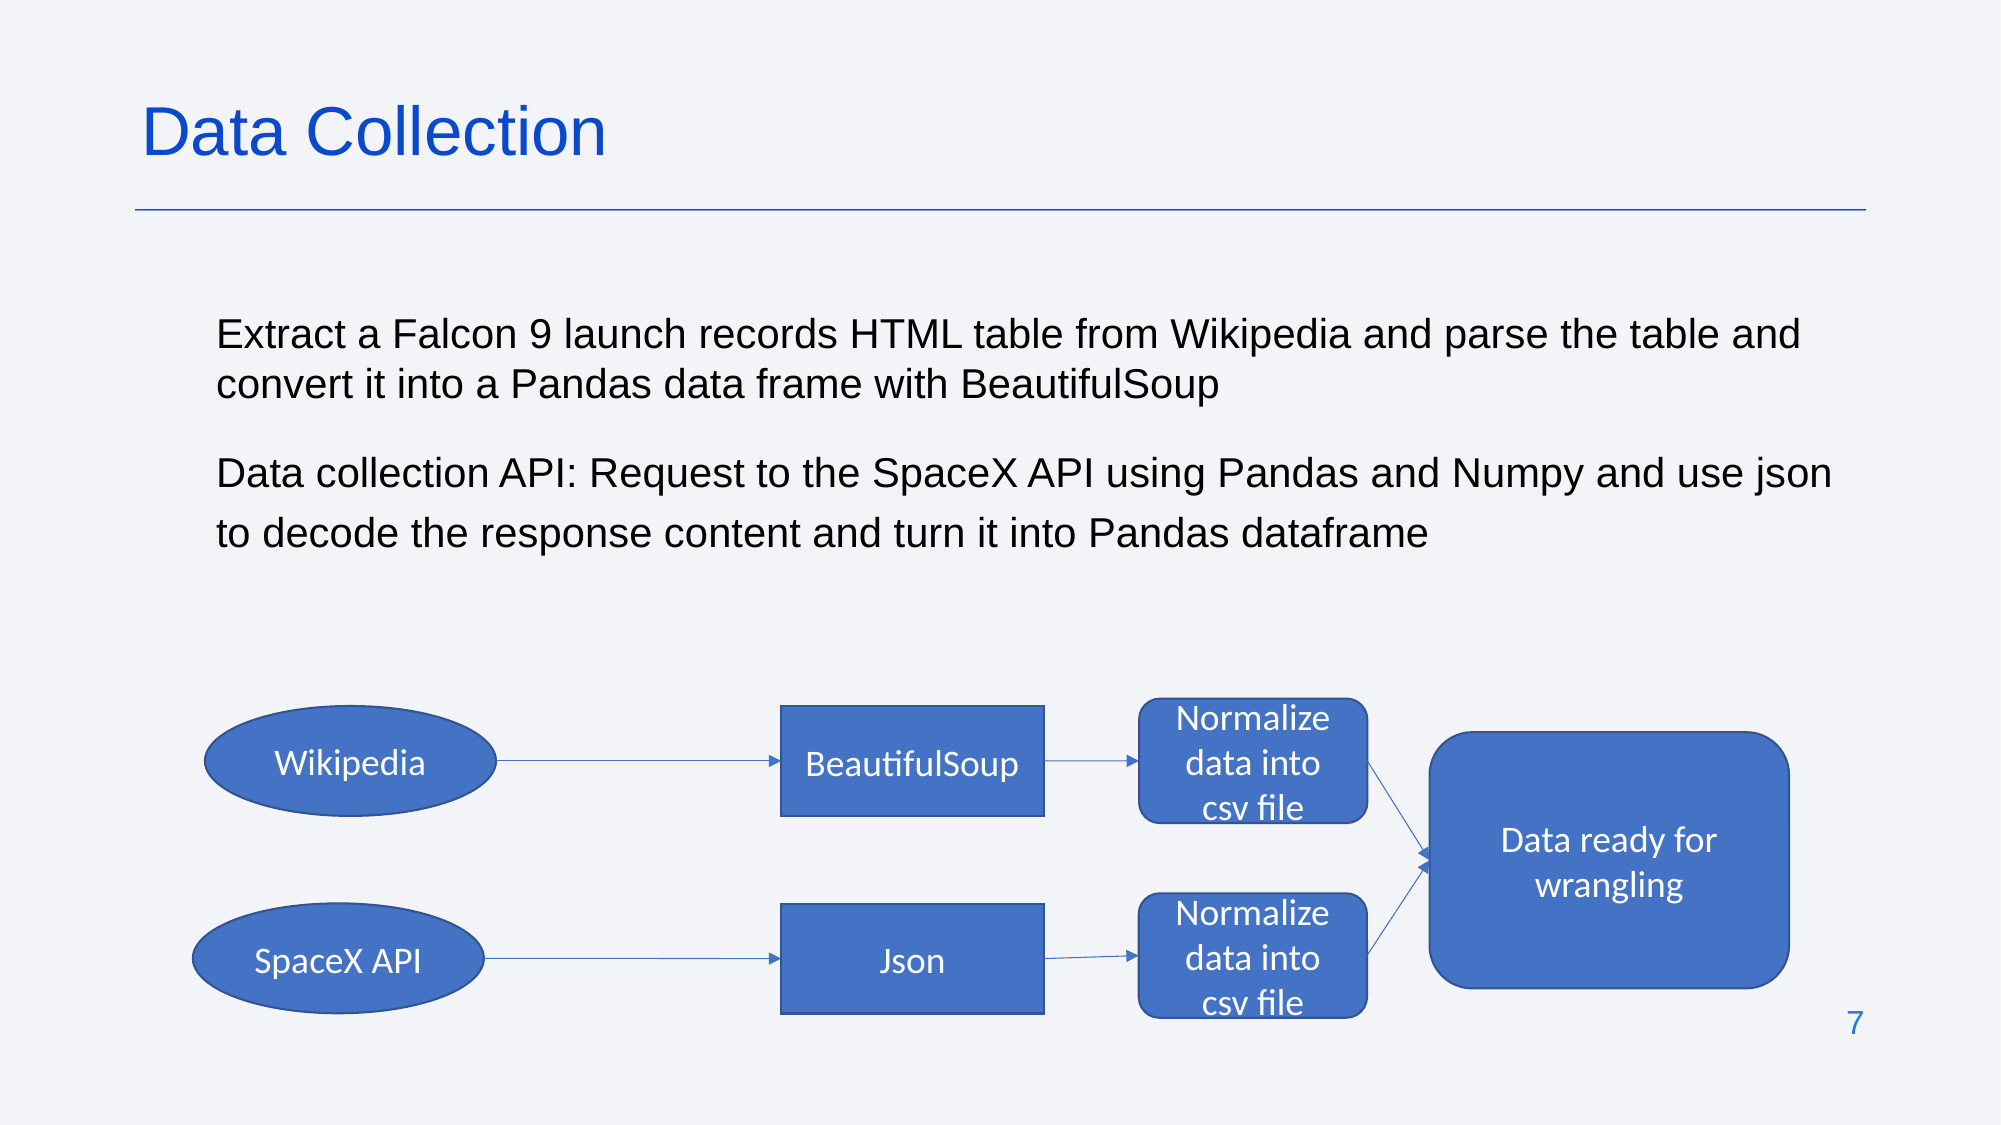

Data Collection
Extract a Falcon 9 launch records HTML table from Wikipedia and parse the table and convert it into a Pandas data frame with BeautifulSoup
Data collection API: Request to the SpaceX API using Pandas and Numpy and use json to decode the response content and turn it into Pandas dataframe

Normalize data into csv file
Wikipedia
BeautifulSoup
Data ready for wrangling
Normalize data into csv file
SpaceX API
Json
7